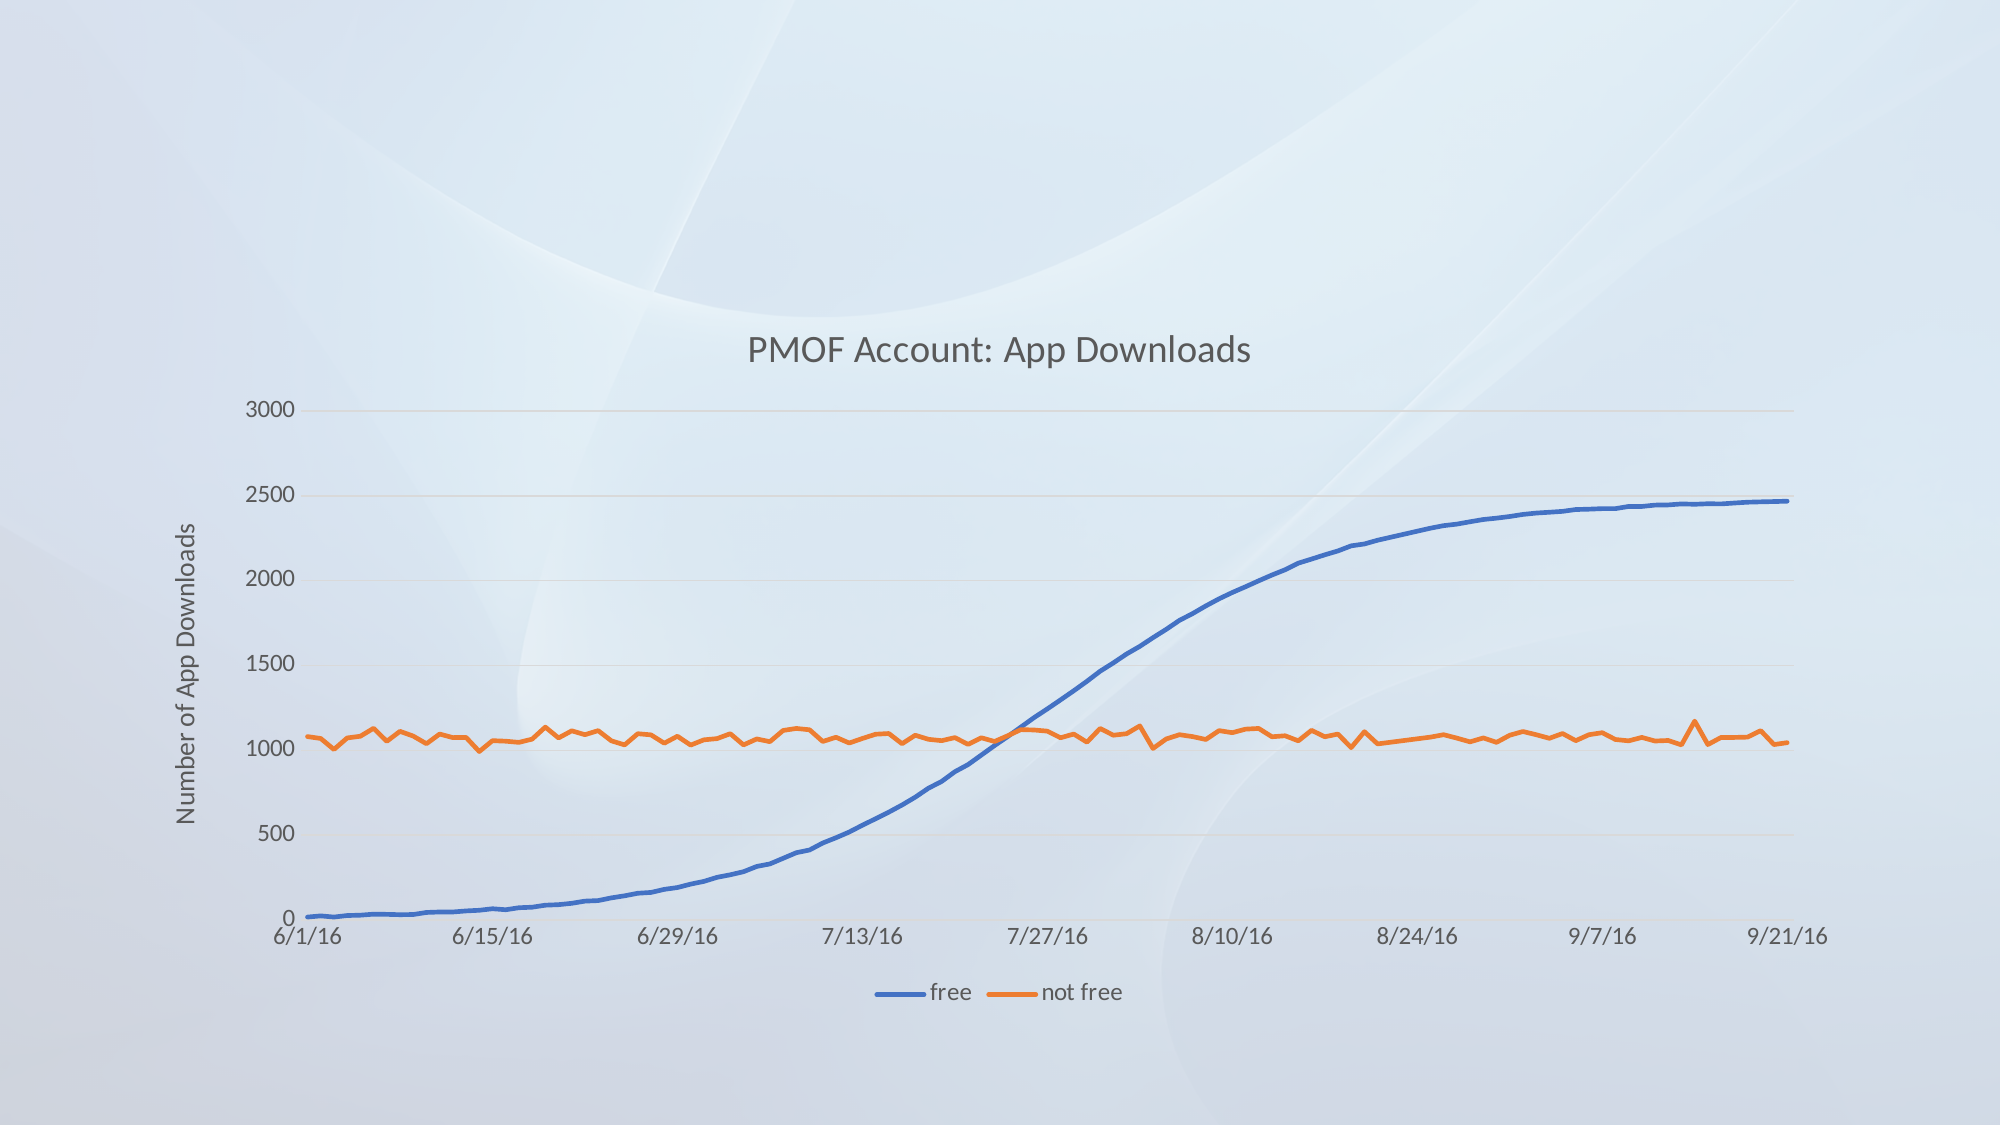

#

### Chart: PMOF Account: App Downloads

| Category | free | not free |
|---|---|---|
| 42522 | 18.0 | 1081.0 |
| 42523 | 25.0 | 1070.0 |
| 42524 | 18.0 | 1005.0 |
| 42525 | 27.0 | 1073.0 |
| 42526 | 29.0 | 1083.0 |
| 42527 | 35.0 | 1130.0 |
| 42528 | 34.0 | 1053.0 |
| 42529 | 32.0 | 1112.0 |
| 42530 | 33.0 | 1084.0 |
| 42531 | 45.0 | 1039.0 |
| 42532 | 48.0 | 1096.0 |
| 42533 | 48.0 | 1075.0 |
| 42534 | 54.0 | 1076.0 |
| 42535 | 58.0 | 993.0 |
| 42536 | 67.0 | 1057.0 |
| 42537 | 61.0 | 1054.0 |
| 42538 | 73.0 | 1047.0 |
| 42539 | 76.0 | 1066.0 |
| 42540 | 88.0 | 1137.0 |
| 42541 | 91.0 | 1073.0 |
| 42542 | 99.0 | 1115.0 |
| 42543 | 112.0 | 1092.0 |
| 42544 | 115.0 | 1116.0 |
| 42545 | 131.0 | 1056.0 |
| 42546 | 143.0 | 1032.0 |
| 42547 | 158.0 | 1098.0 |
| 42548 | 163.0 | 1091.0 |
| 42549 | 181.0 | 1042.0 |
| 42550 | 192.0 | 1083.0 |
| 42551 | 212.0 | 1031.0 |
| 42552 | 228.0 | 1062.0 |
| 42553 | 252.0 | 1069.0 |
| 42554 | 267.0 | 1098.0 |
| 42555 | 285.0 | 1032.0 |
| 42556 | 316.0 | 1067.0 |
| 42557 | 331.0 | 1051.0 |
| 42558 | 364.0 | 1117.0 |
| 42559 | 397.0 | 1129.0 |
| 42560 | 413.0 | 1121.0 |
| 42561 | 454.0 | 1052.0 |
| 42562 | 485.0 | 1077.0 |
| 42563 | 519.0 | 1043.0 |
| 42564 | 559.0 | 1070.0 |
| 42565 | 597.0 | 1095.0 |
| 42566 | 636.0 | 1099.0 |
| 42567 | 678.0 | 1039.0 |
| 42568 | 724.0 | 1089.0 |
| 42569 | 777.0 | 1065.0 |
| 42570 | 817.0 | 1057.0 |
| 42571 | 874.0 | 1075.0 |
| 42572 | 916.0 | 1035.0 |
| 42573 | 972.0 | 1074.0 |
| 42574 | 1028.0 | 1052.0 |
| 42575 | 1081.0 | 1086.0 |
| 42576 | 1137.0 | 1122.0 |
| 42577 | 1193.0 | 1120.0 |
| 42578 | 1244.0 | 1113.0 |
| 42579 | 1297.0 | 1074.0 |
| 42580 | 1351.0 | 1096.0 |
| 42581 | 1407.0 | 1048.0 |
| 42582 | 1466.0 | 1129.0 |
| 42583 | 1515.0 | 1089.0 |
| 42584 | 1568.0 | 1098.0 |
| 42585 | 1613.0 | 1144.0 |
| 42586 | 1664.0 | 1011.0 |
| 42587 | 1713.0 | 1067.0 |
| 42588 | 1766.0 | 1092.0 |
| 42589 | 1806.0 | 1081.0 |
| 42590 | 1851.0 | 1064.0 |
| 42591 | 1893.0 | 1116.0 |
| 42592 | 1930.0 | 1104.0 |
| 42593 | 1964.0 | 1125.0 |
| 42594 | 1999.0 | 1129.0 |
| 42595 | 2033.0 | 1080.0 |
| 42596 | 2064.0 | 1086.0 |
| 42597 | 2103.0 | 1056.0 |
| 42598 | 2127.0 | 1118.0 |
| 42599 | 2152.0 | 1080.0 |
| 42600 | 2175.0 | 1096.0 |
| 42601 | 2205.0 | 1016.0 |
| 42602 | 2216.0 | 1110.0 |
| 42603 | 2238.0 | 1038.0 |
| 42607 | 2309.0 | 1078.0 |
| 42608 | 2324.0 | 1092.0 |
| 42609 | 2333.0 | 1072.0 |
| 42610 | 2347.0 | 1050.0 |
| 42611 | 2360.0 | 1073.0 |
| 42612 | 2368.0 | 1047.0 |
| 42613 | 2378.0 | 1089.0 |
| 42614 | 2390.0 | 1111.0 |
| 42615 | 2398.0 | 1092.0 |
| 42616 | 2403.0 | 1071.0 |
| 42617 | 2408.0 | 1099.0 |
| 42618 | 2419.0 | 1057.0 |
| 42619 | 2421.0 | 1092.0 |
| 42620 | 2424.0 | 1104.0 |
| 42621 | 2424.0 | 1064.0 |
| 42622 | 2437.0 | 1056.0 |
| 42623 | 2437.0 | 1076.0 |
| 42624 | 2445.0 | 1055.0 |
| 42625 | 2446.0 | 1058.0 |
| 42626 | 2452.0 | 1032.0 |
| 42627 | 2450.0 | 1172.0 |
| 42628 | 2453.0 | 1034.0 |
| 42629 | 2452.0 | 1076.0 |
| 42630 | 2457.0 | 1076.0 |
| 42631 | 2462.0 | 1078.0 |
| 42632 | 2464.0 | 1116.0 |
| 42633 | 2466.0 | 1034.0 |
| 42634 | 2468.0 | 1045.0 |